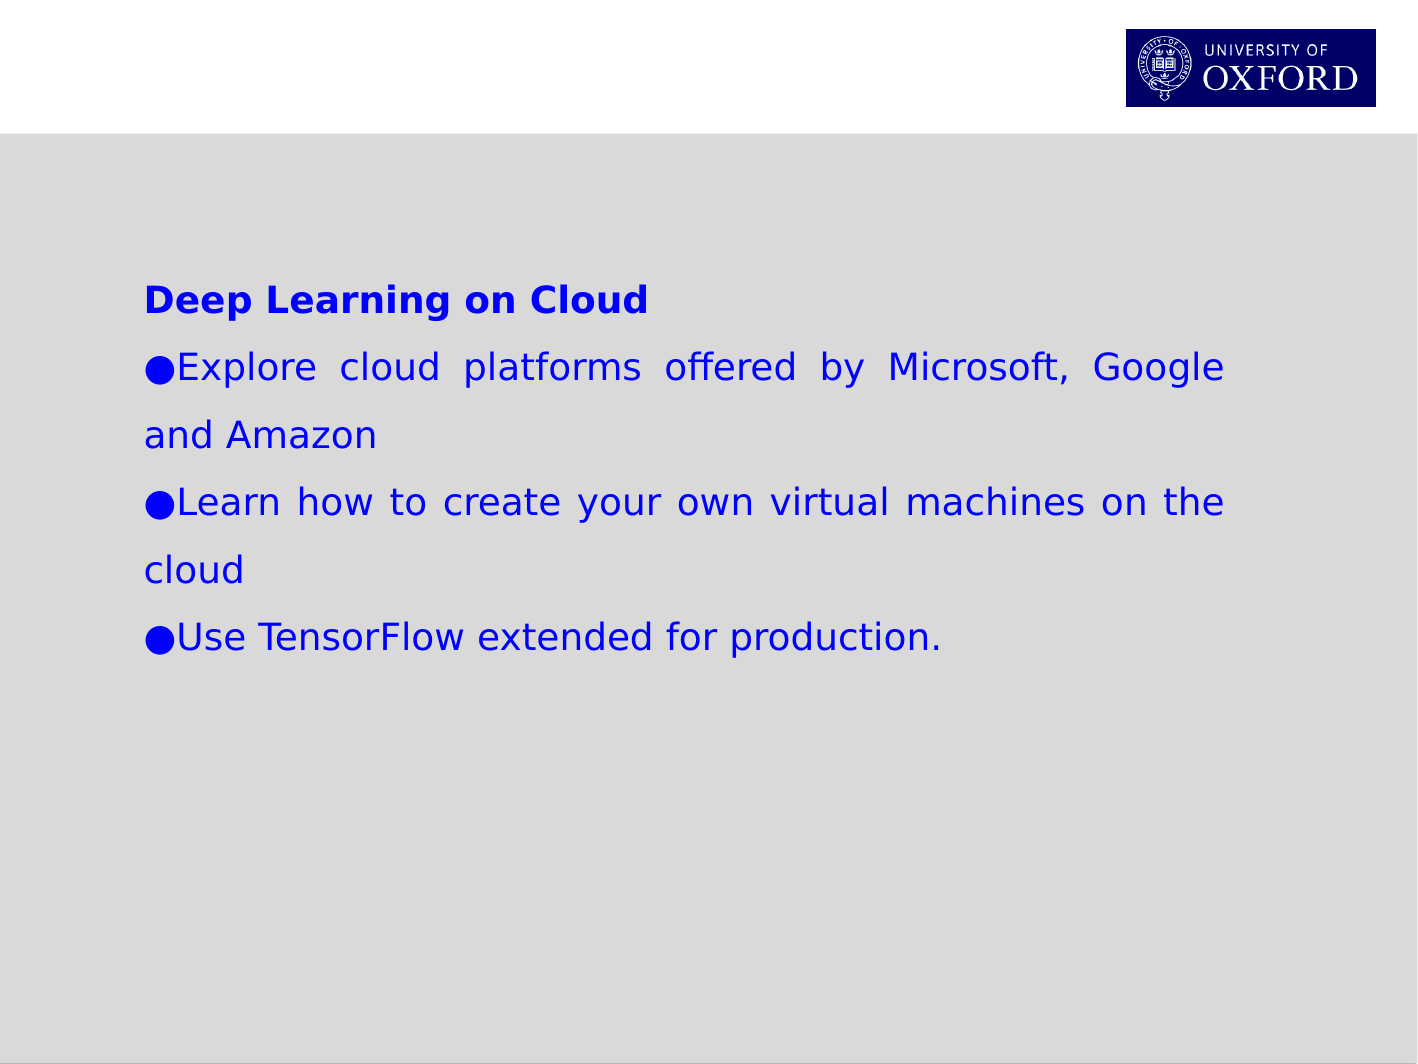

Deep Learning on Cloud
●Explore cloud platforms offered by Microsoft, Google and Amazon
●Learn how to create your own virtual machines on the cloud
●Use TensorFlow extended for production.